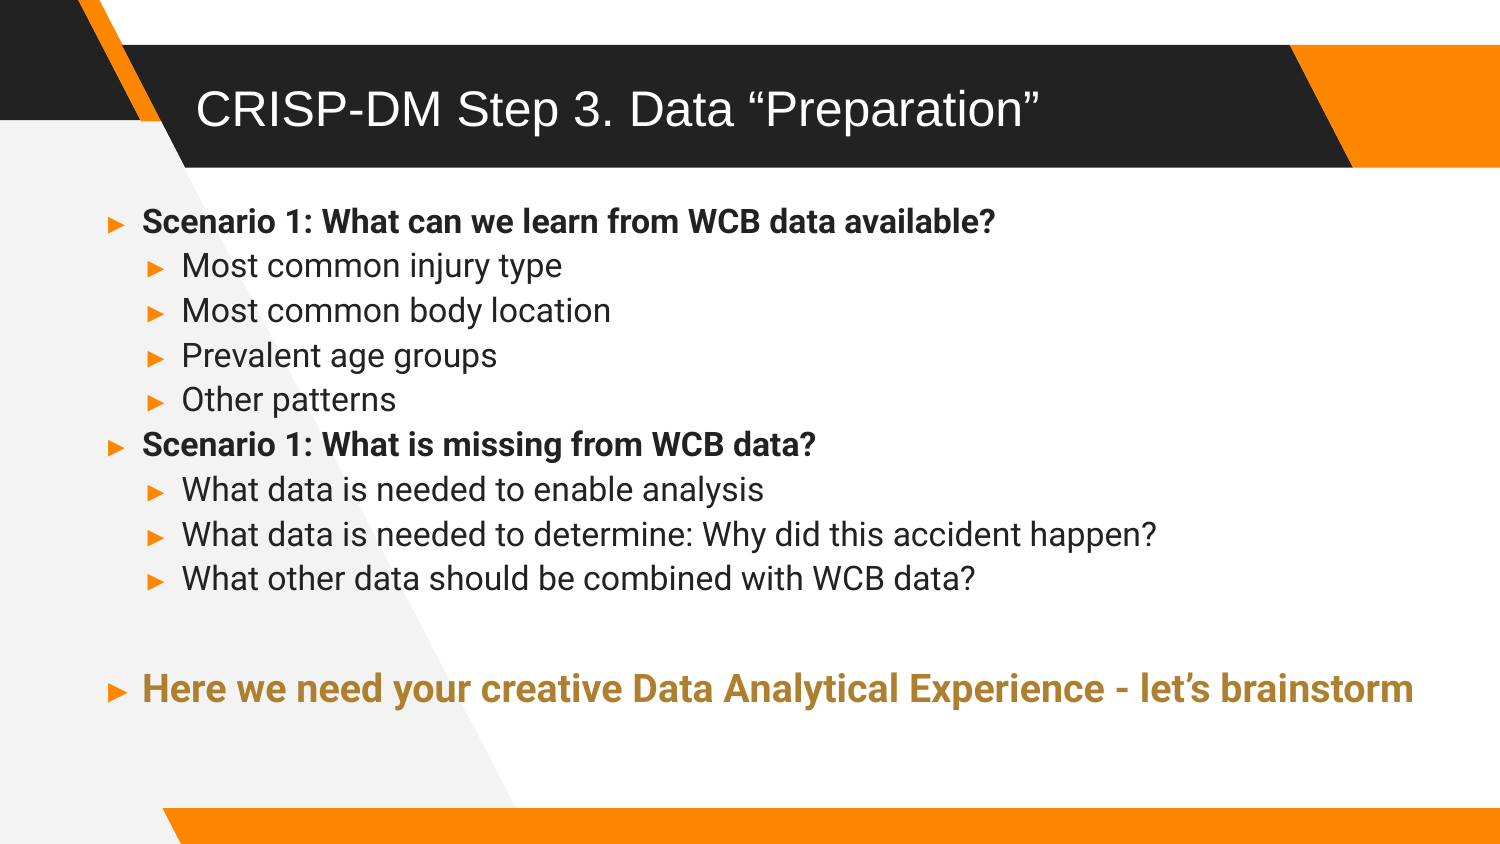

9
# CRISP-DM Step 3. Data “Preparation”
Scenario 1: What can we learn from WCB data available?
Most common injury type
Most common body location
Prevalent age groups
Other patterns
Scenario 1: What is missing from WCB data?
What data is needed to enable analysis
What data is needed to determine: Why did this accident happen?
What other data should be combined with WCB data?

Here we need your creative Data Analytical Experience - let’s brainstorm